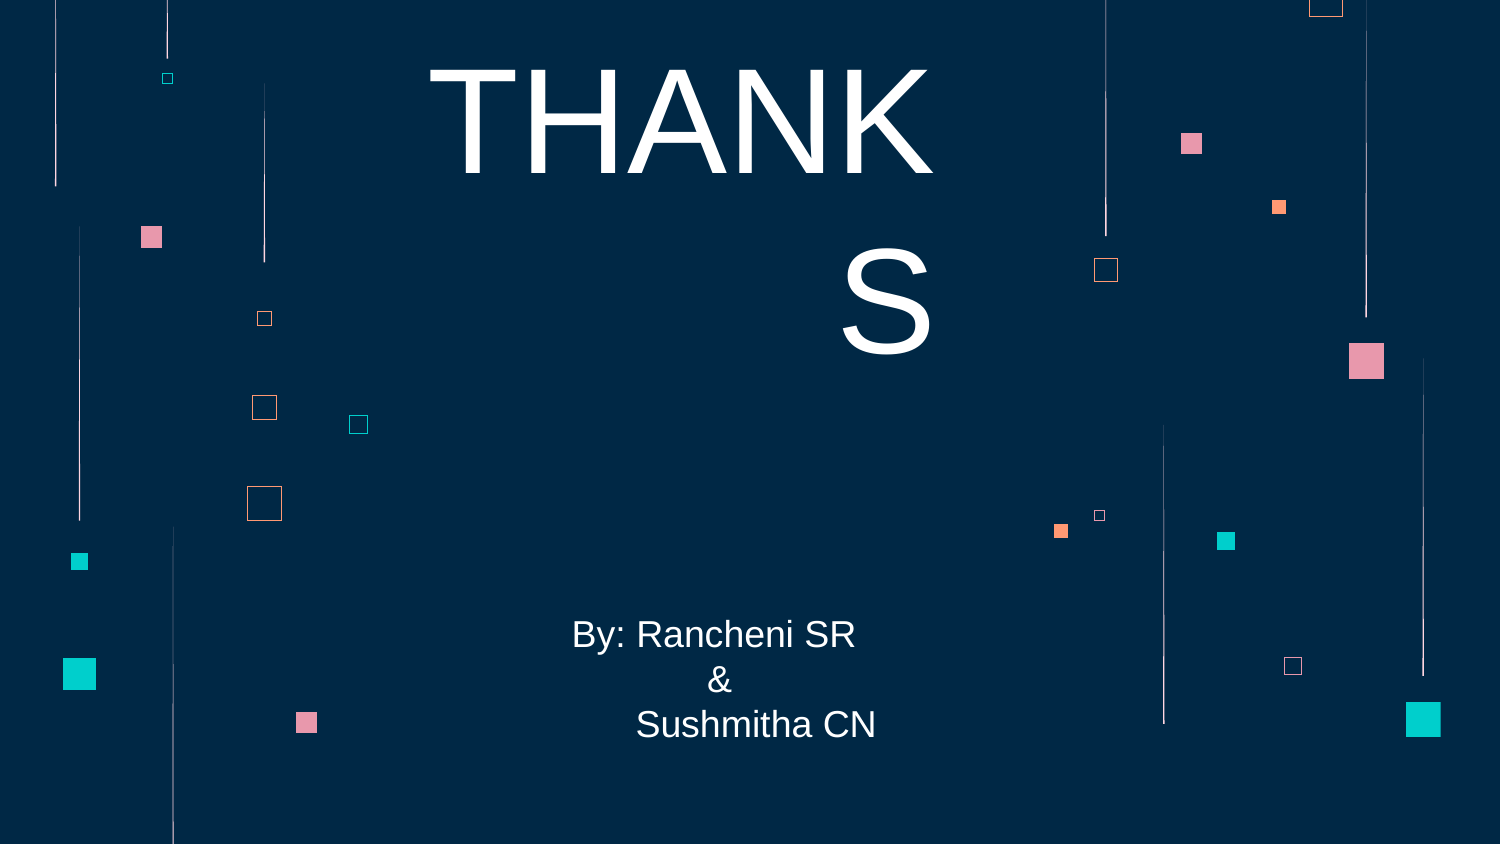

# THANKS
By: Rancheni SR
&
       Sushmitha CN